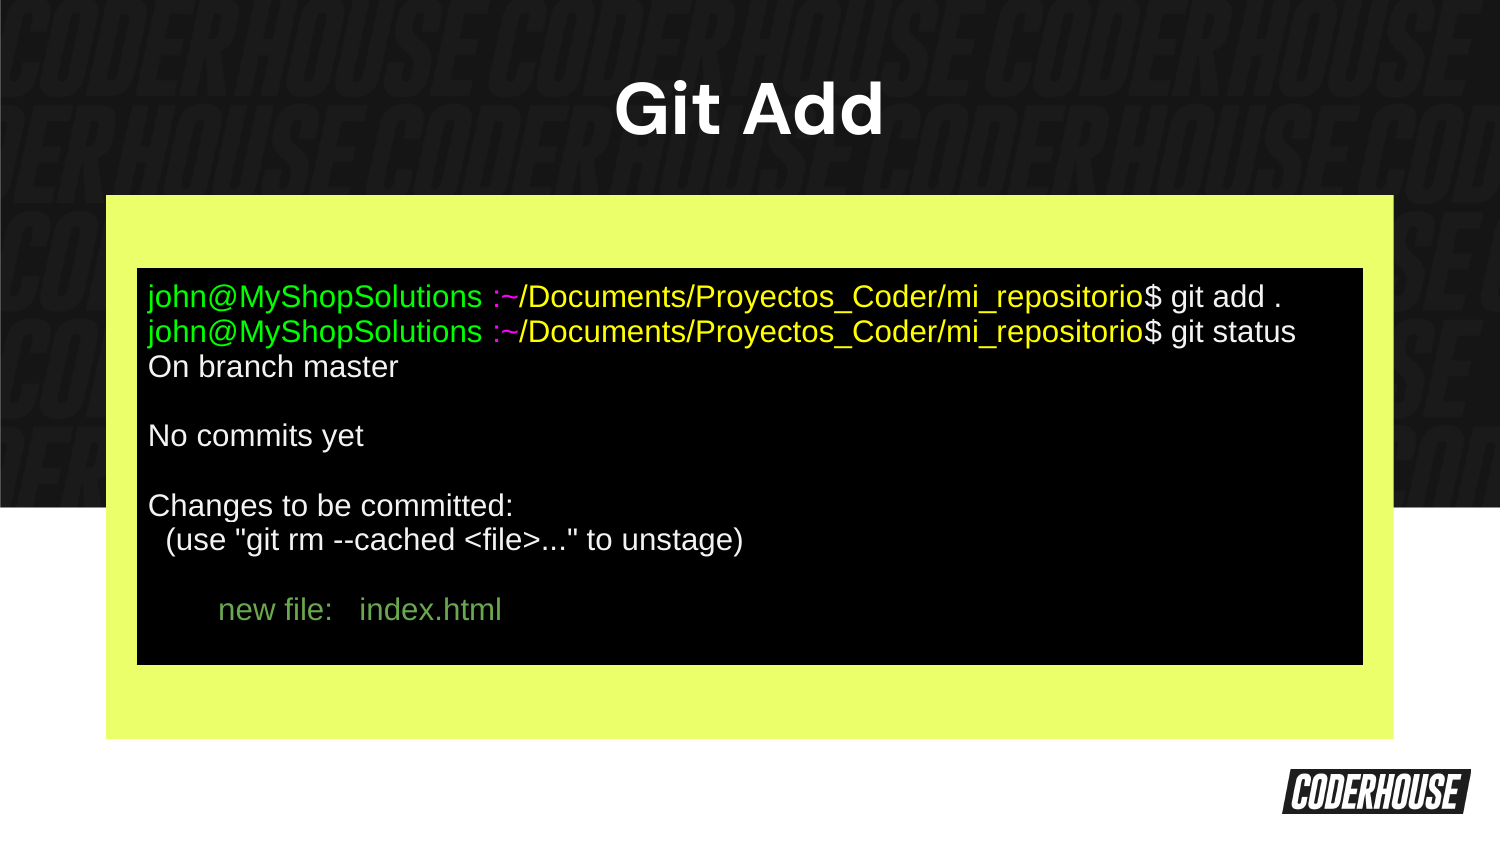

Git Add

| john@MyShopSolutions :~/Documents/Proyectos\_Coder/mi\_repositorio$ git add . john@MyShopSolutions :~/Documents/Proyectos\_Coder/mi\_repositorio$ git status On branch master No commits yet Changes to be committed: (use "git rm --cached <file>..." to unstage) new file: index.html |
| --- |